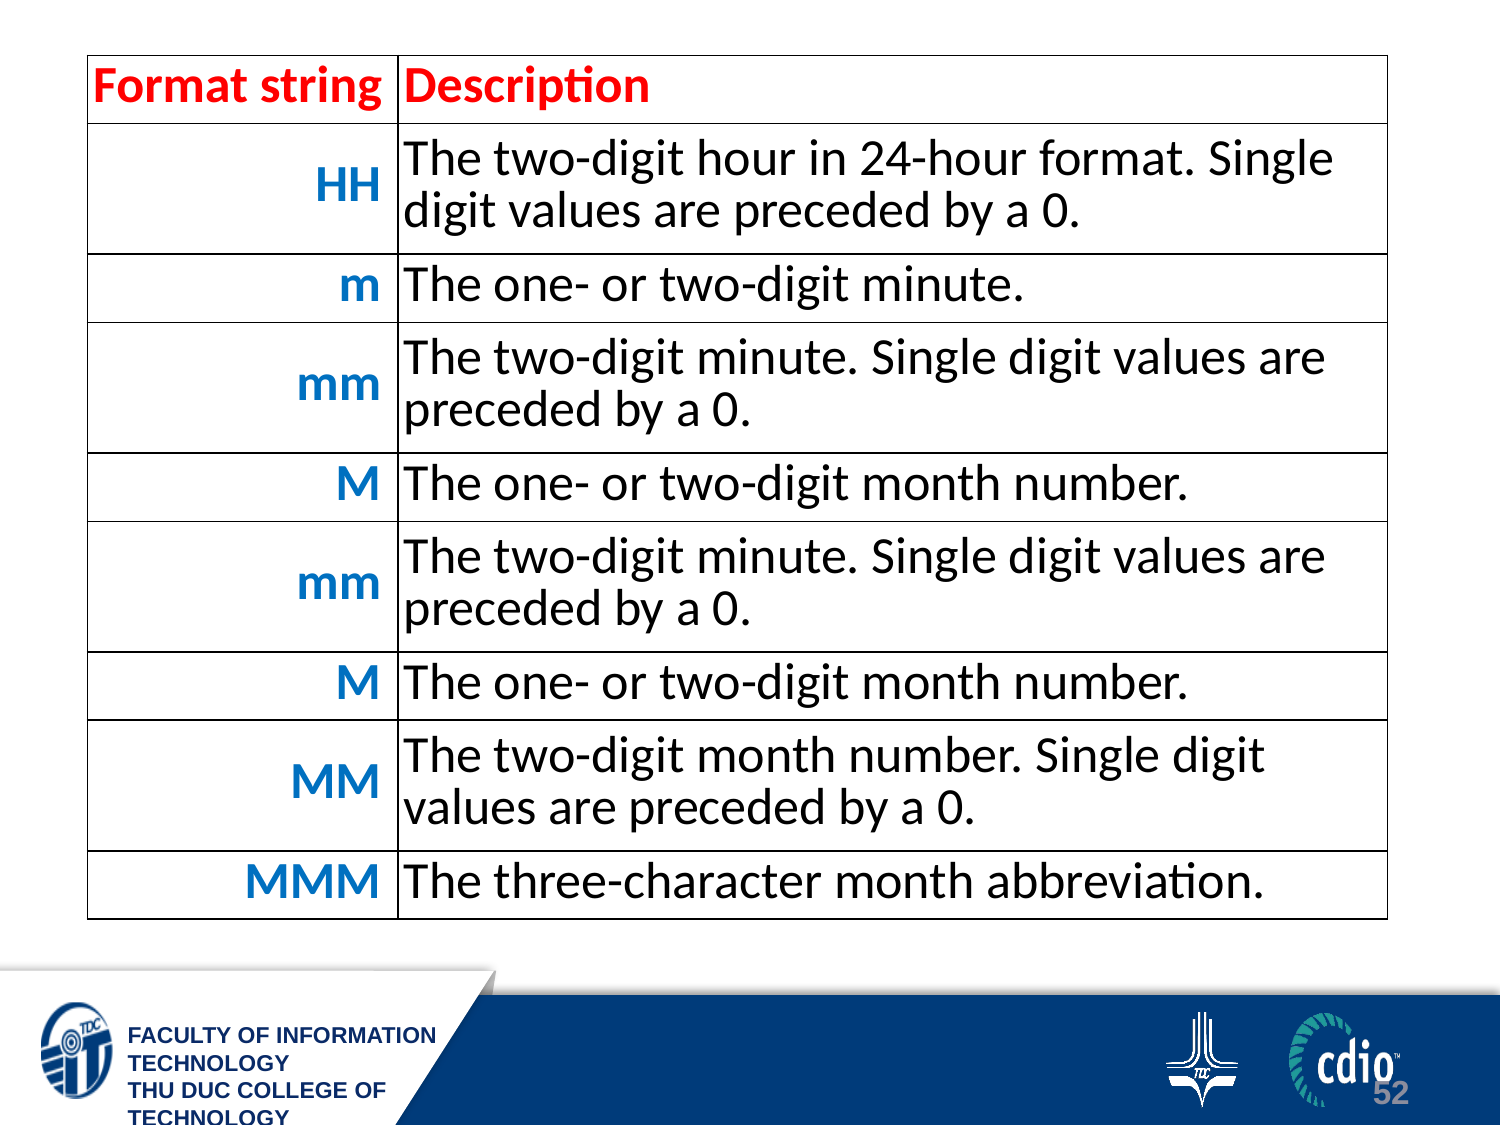

| Format string | Description |
| --- | --- |
| HH | The two-digit hour in 24-hour format. Single digit values are preceded by a 0. |
| m | The one- or two-digit minute. |
| mm | The two-digit minute. Single digit values are preceded by a 0. |
| M | The one- or two-digit month number. |
| mm | The two-digit minute. Single digit values are preceded by a 0. |
| M | The one- or two-digit month number. |
| MM | The two-digit month number. Single digit values are preceded by a 0. |
| MMM | The three-character month abbreviation. |
52